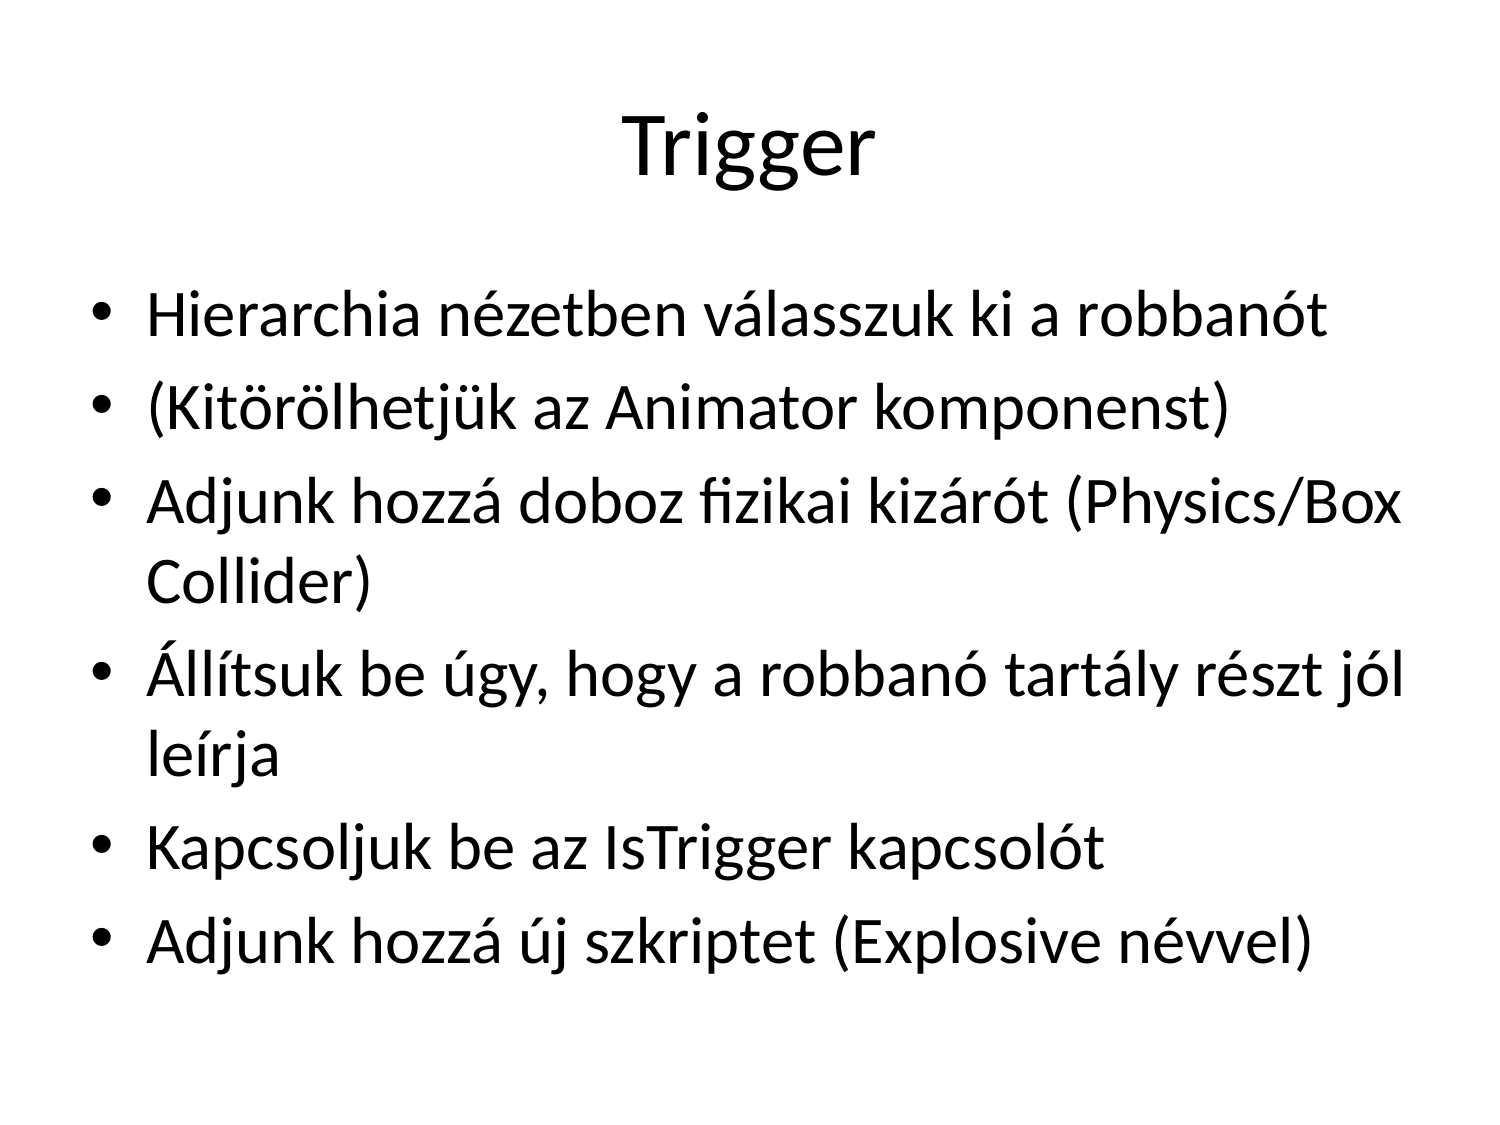

# Trigger
Hierarchia nézetben válasszuk ki a robbanót
(Kitörölhetjük az Animator komponenst)
Adjunk hozzá doboz fizikai kizárót (Physics/Box Collider)
Állítsuk be úgy, hogy a robbanó tartály részt jól leírja
Kapcsoljuk be az IsTrigger kapcsolót
Adjunk hozzá új szkriptet (Explosive névvel)